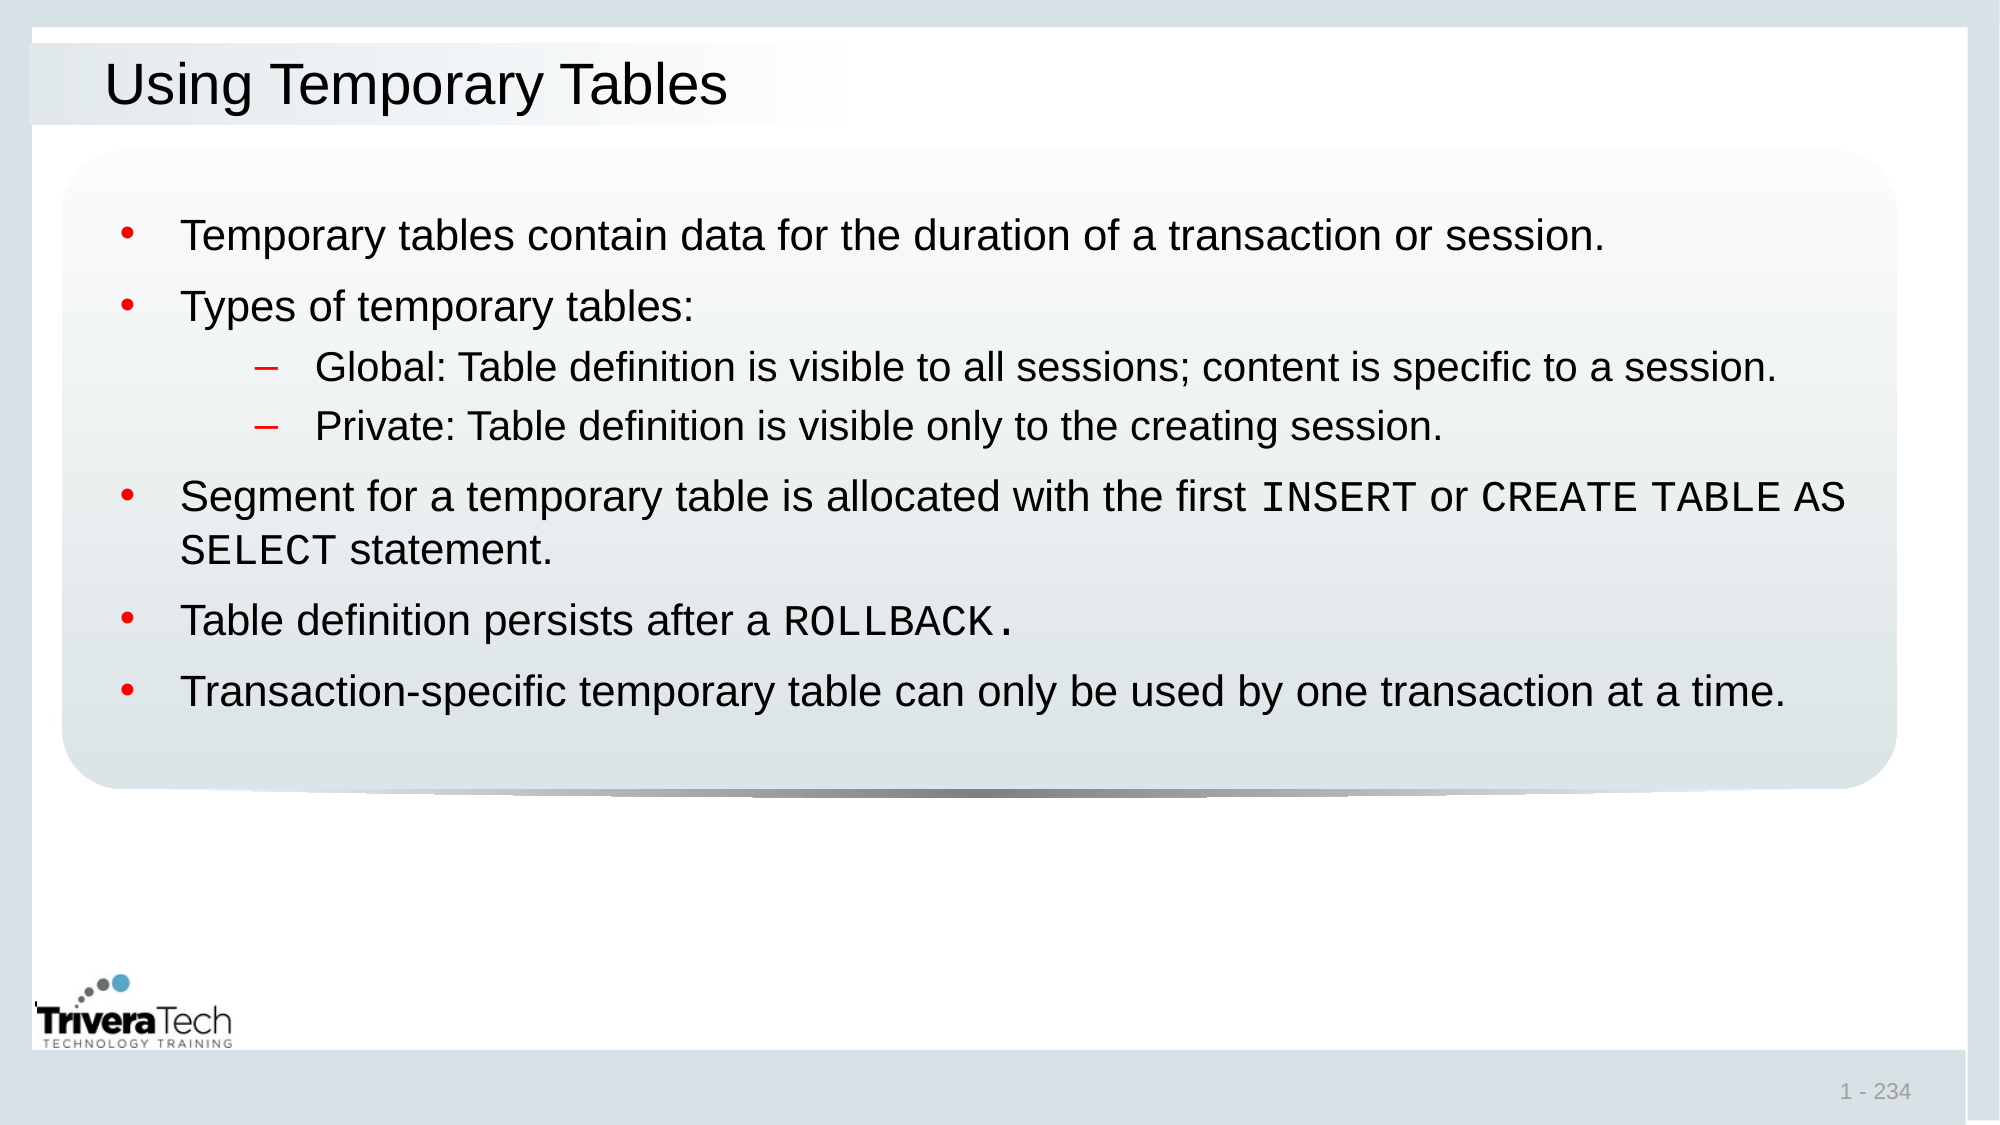

# Using Temporary Tables

Temporary tables contain data for the duration of a transaction or session.
Types of temporary tables:
Global: Table definition is visible to all sessions; content is specific to a session.
Private: Table definition is visible only to the creating session.
Segment for a temporary table is allocated with the first INSERT or CREATE TABLE AS SELECT statement.
Table definition persists after a ROLLBACK.
Transaction-specific temporary table can only be used by one transaction at a time.